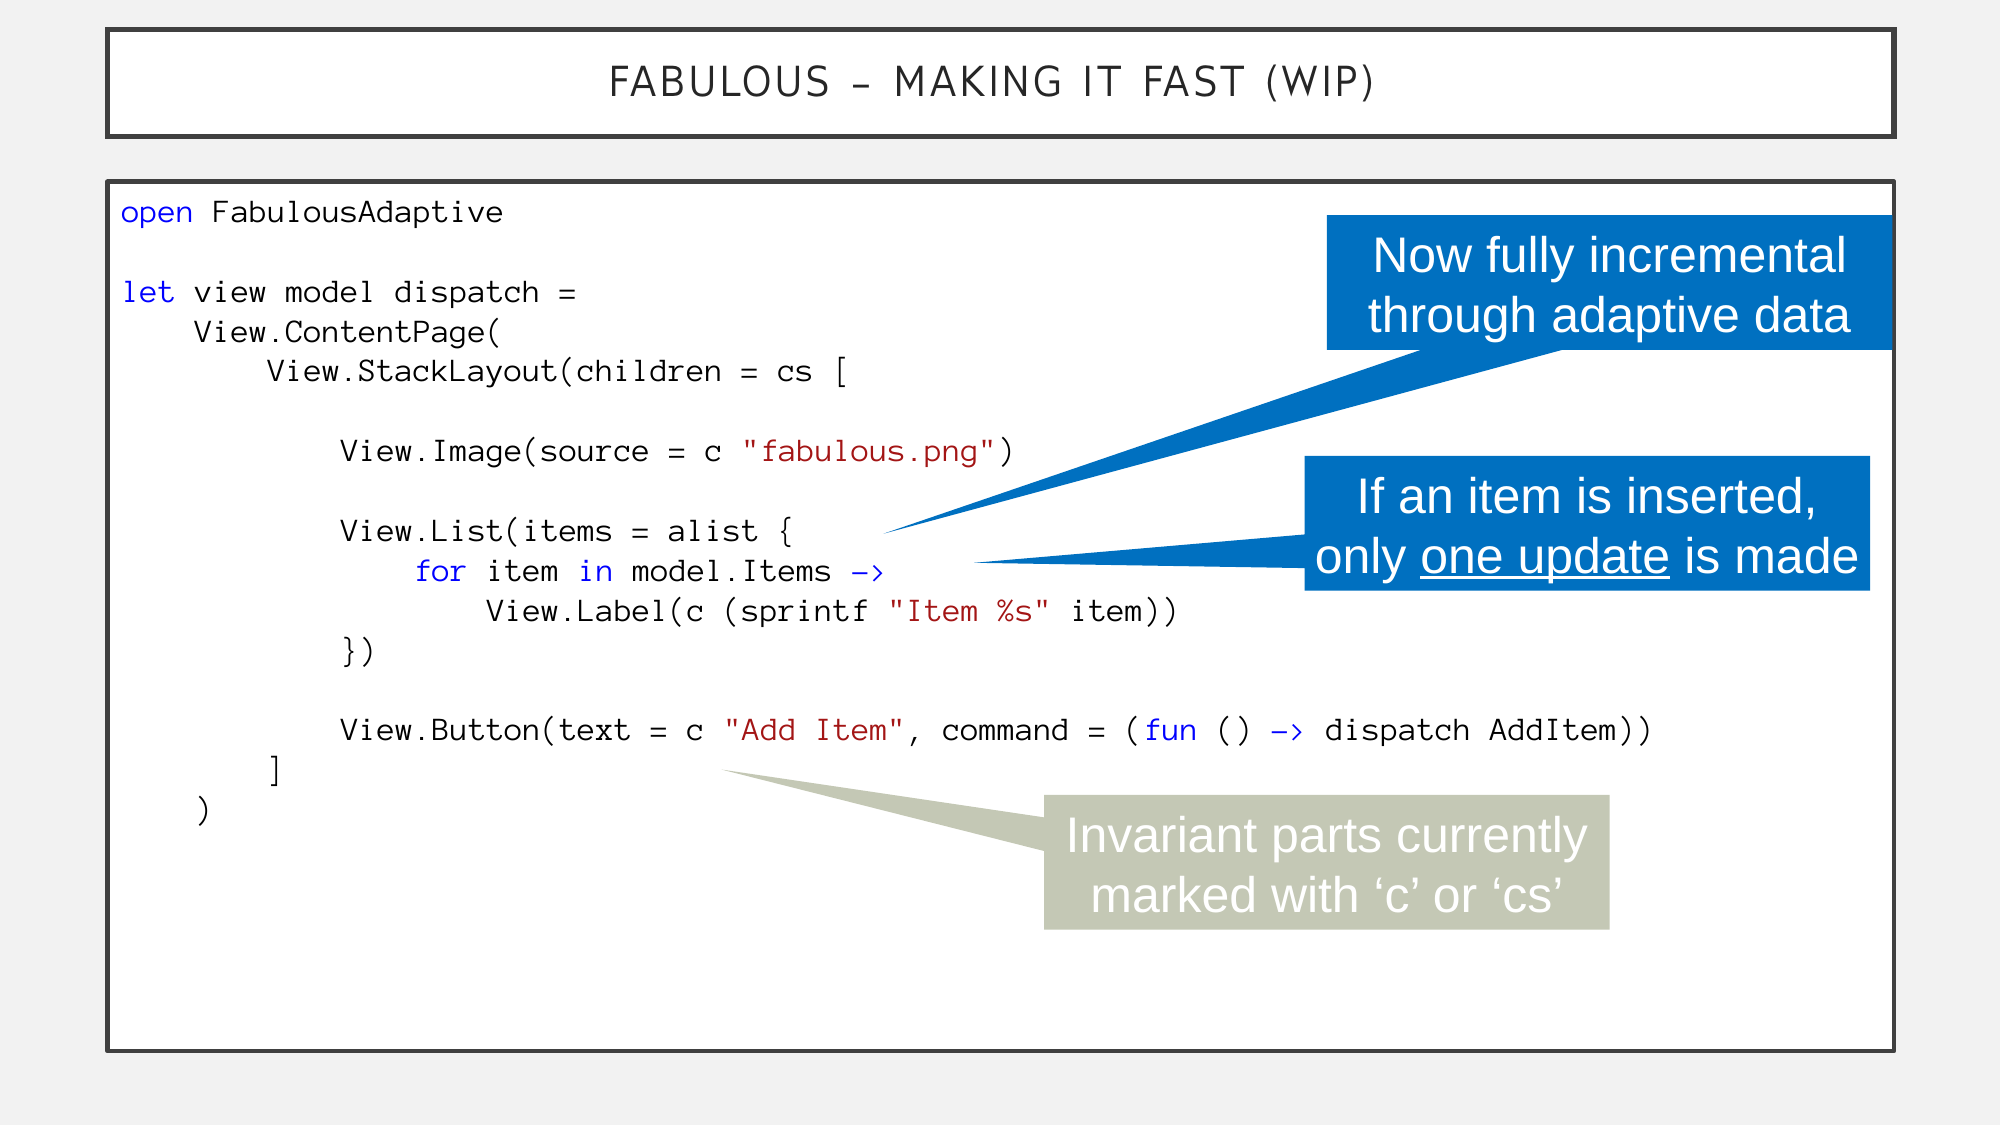

# FABULOUS – MAKING IT FAST (WIP)
open FabulousAdaptive

let view model dispatch =
    View.ContentPage(
        View.StackLayout(children = cs [

            View.Image(source = c "fabulous.png")

            View.List(items = alist {
                for item in model.Items ->
                    View.Label(c (sprintf "Item %s" item))
            })

            View.Button(text = c "Add Item", command = (fun () -> dispatch AddItem))
        ]
    )
Now fully incremental through adaptive data
If an item is inserted, only one update is made
Invariant parts currently marked with ‘c’ or ‘cs’